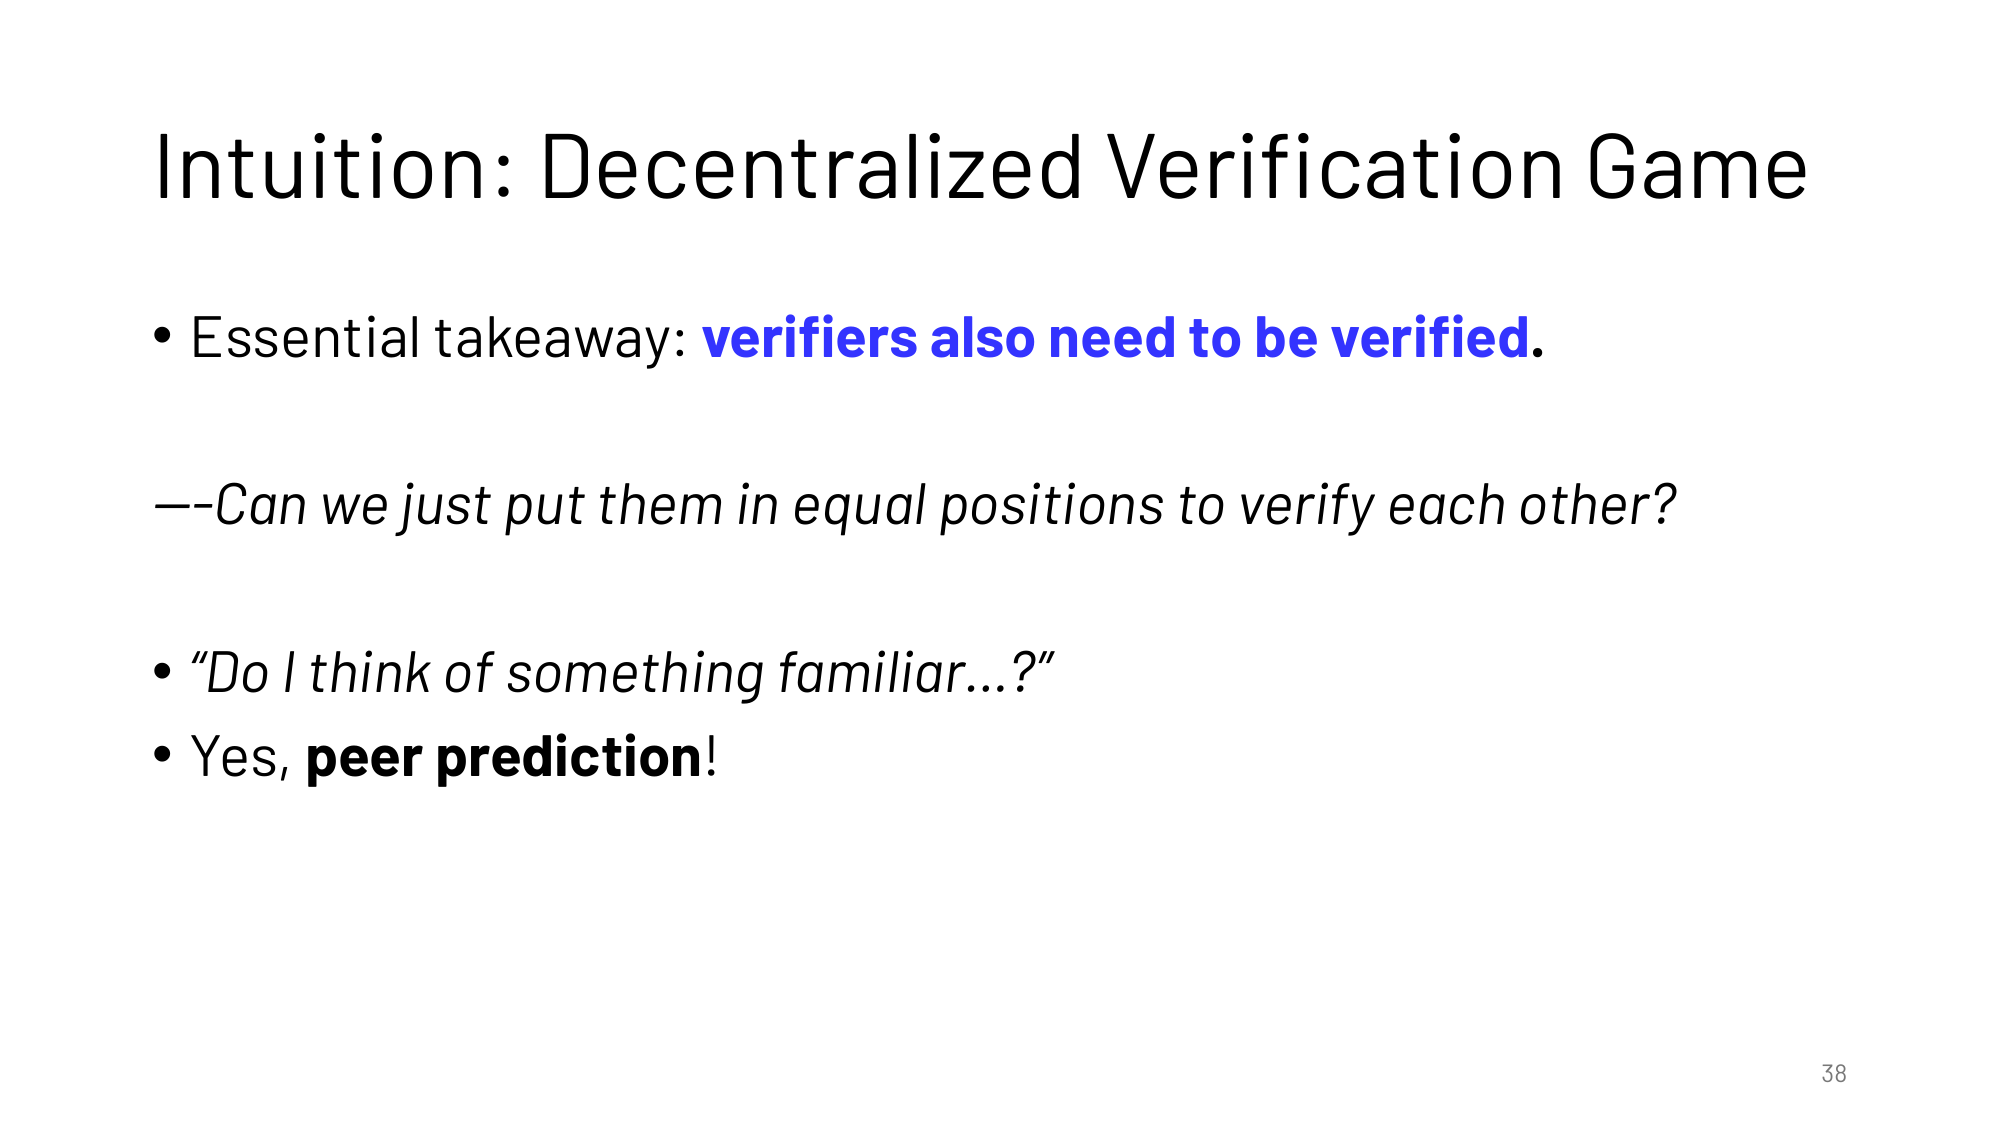

# Intuition: Decentralized Verification Game
Essential takeaway: verifiers also need to be verified.

---Can we just put them in equal positions to verify each other?

“Do I think of something familiar…?”
Yes, peer prediction!

38